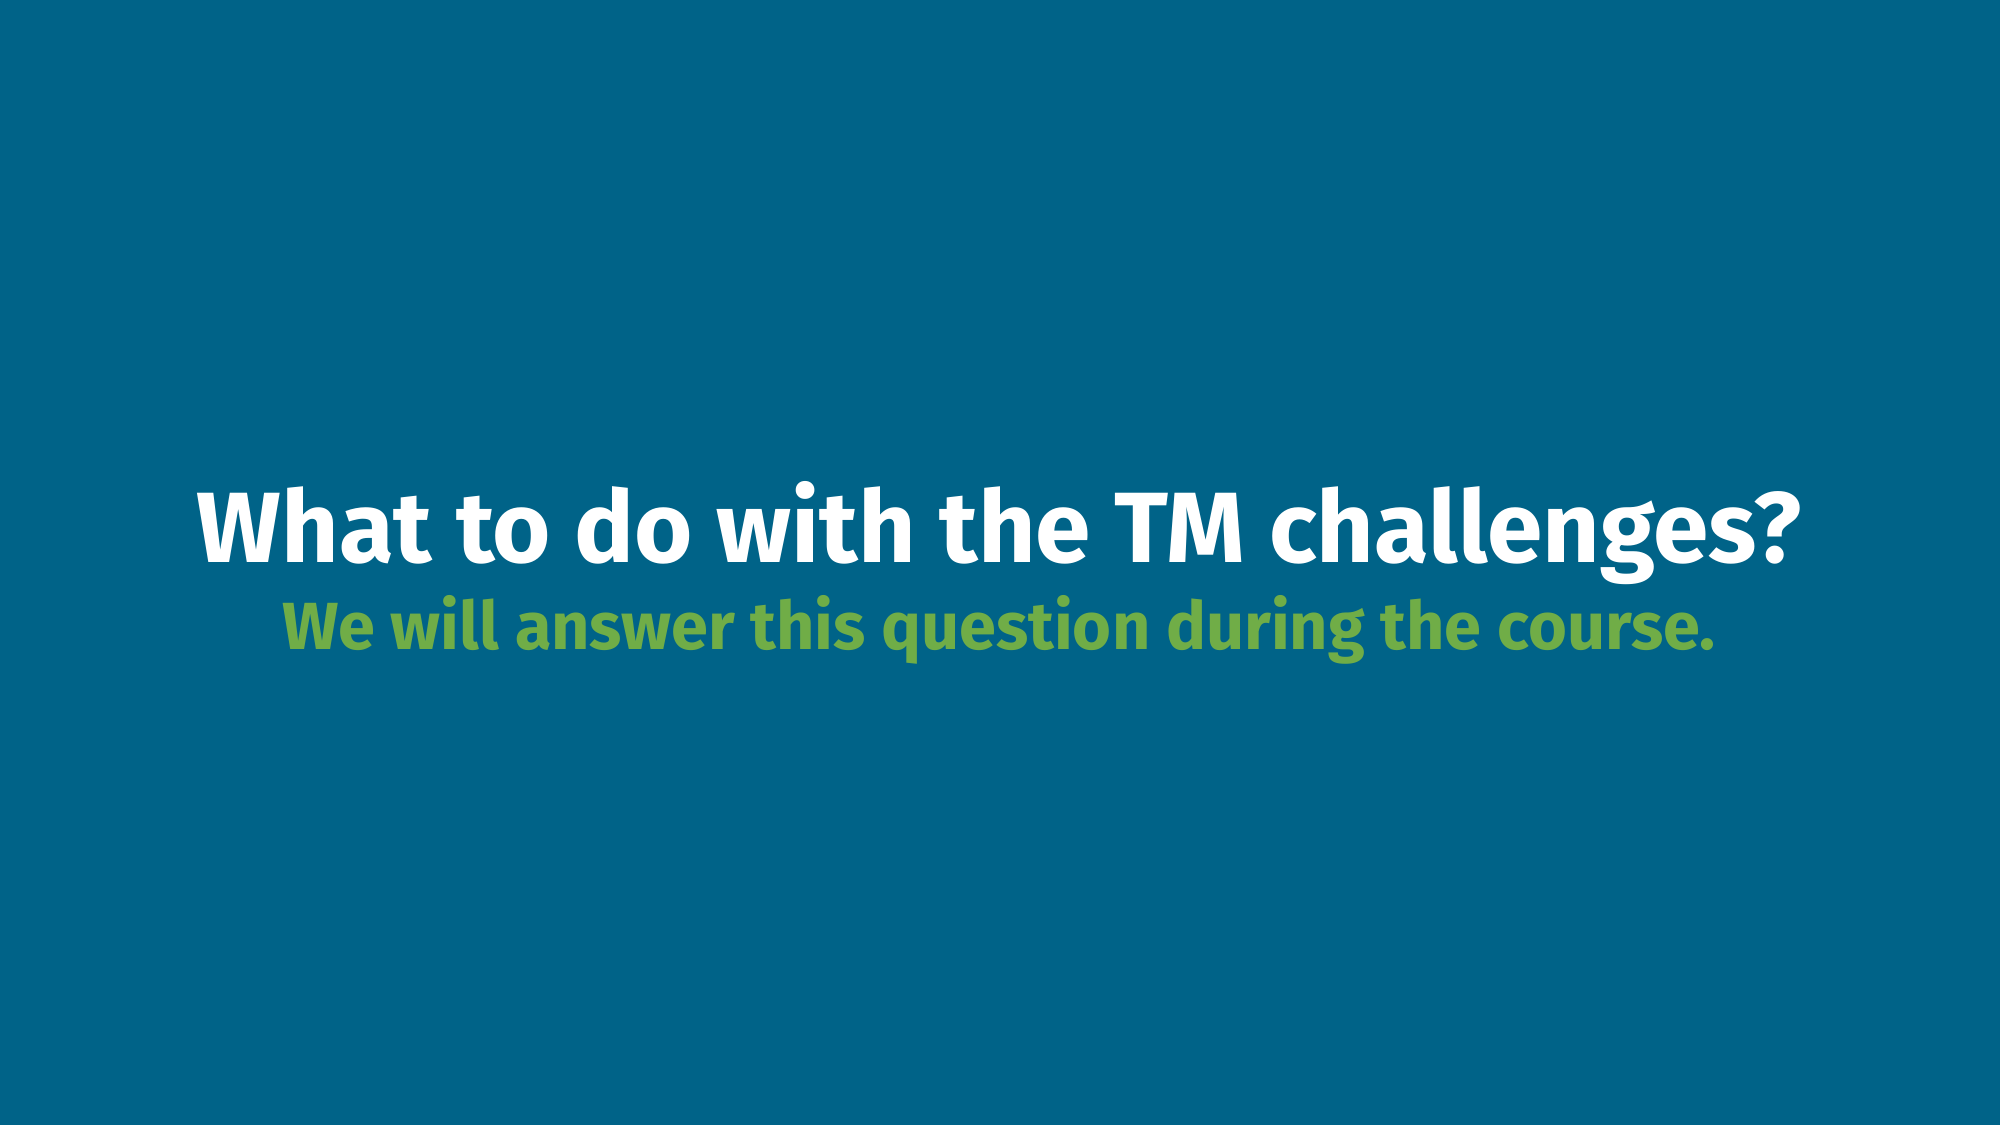

# What to do with the TM challenges? We will answer this question during the course.